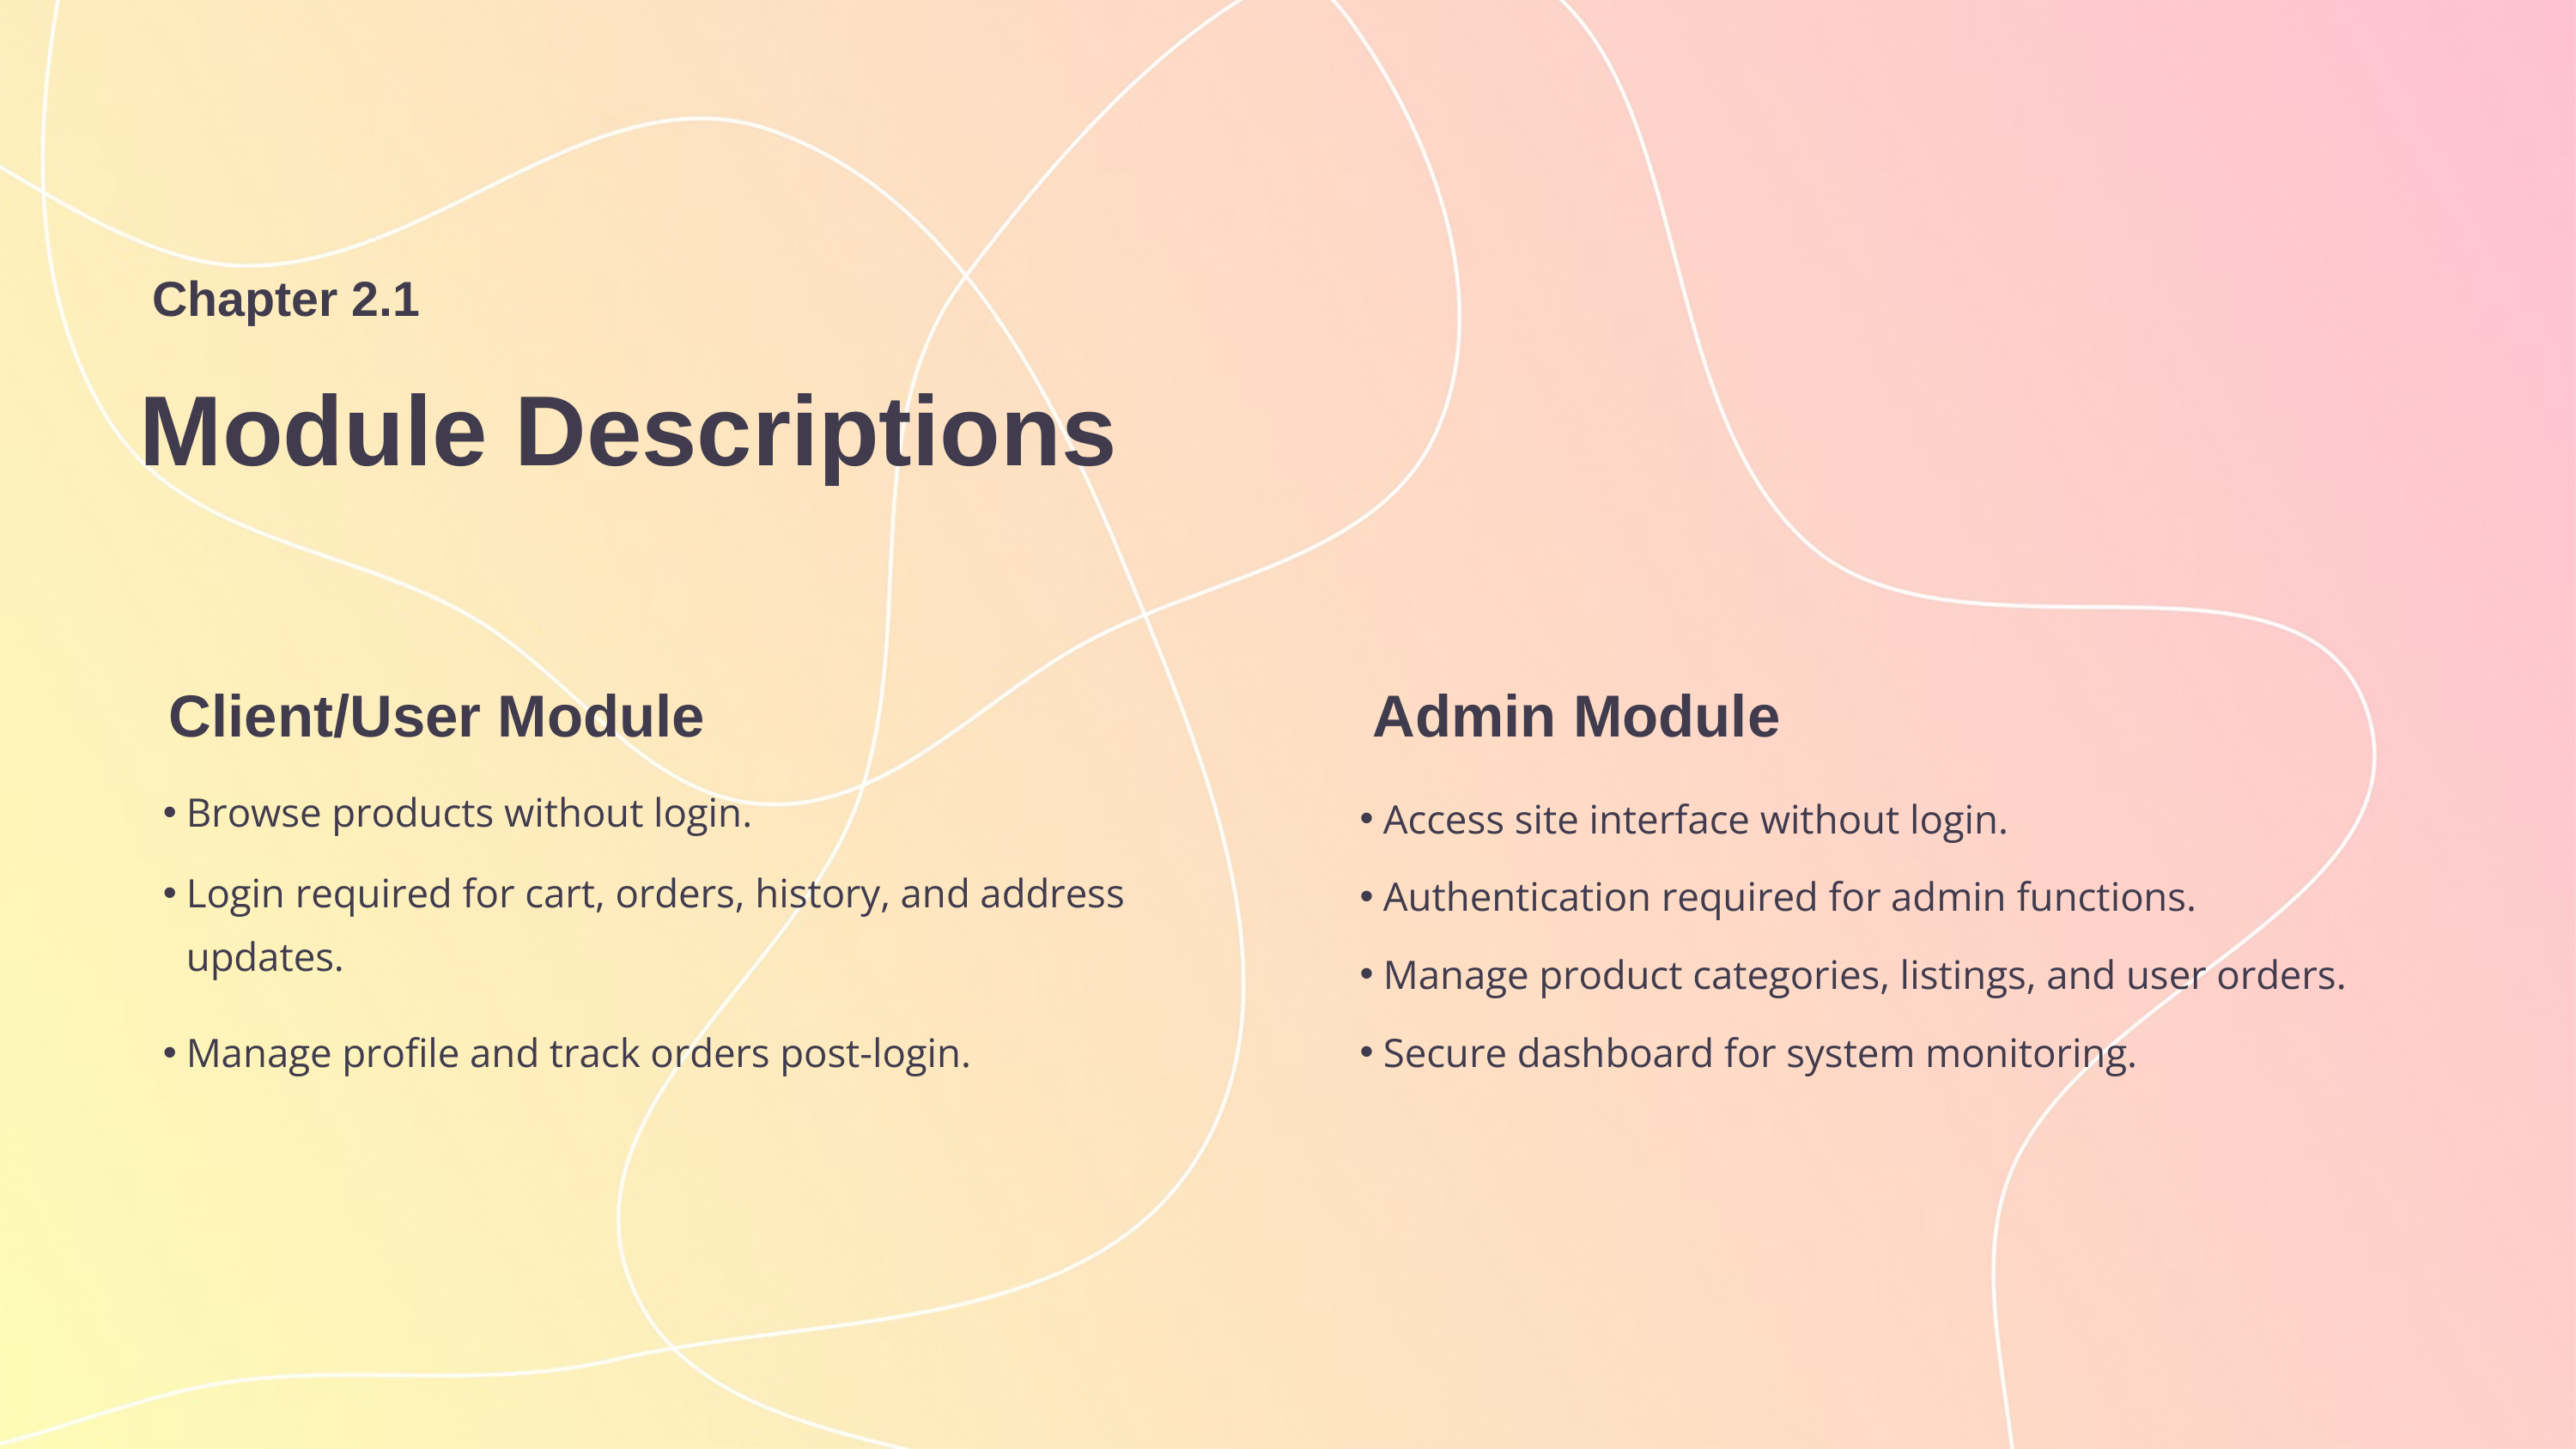

Chapter 2.1
Module Descriptions
Client/User Module
Admin Module
Browse products without login.
Access site interface without login.
Login required for cart, orders, history, and address updates.
Authentication required for admin functions.
Manage product categories, listings, and user orders.
Secure dashboard for system monitoring.
Manage profile and track orders post-login.